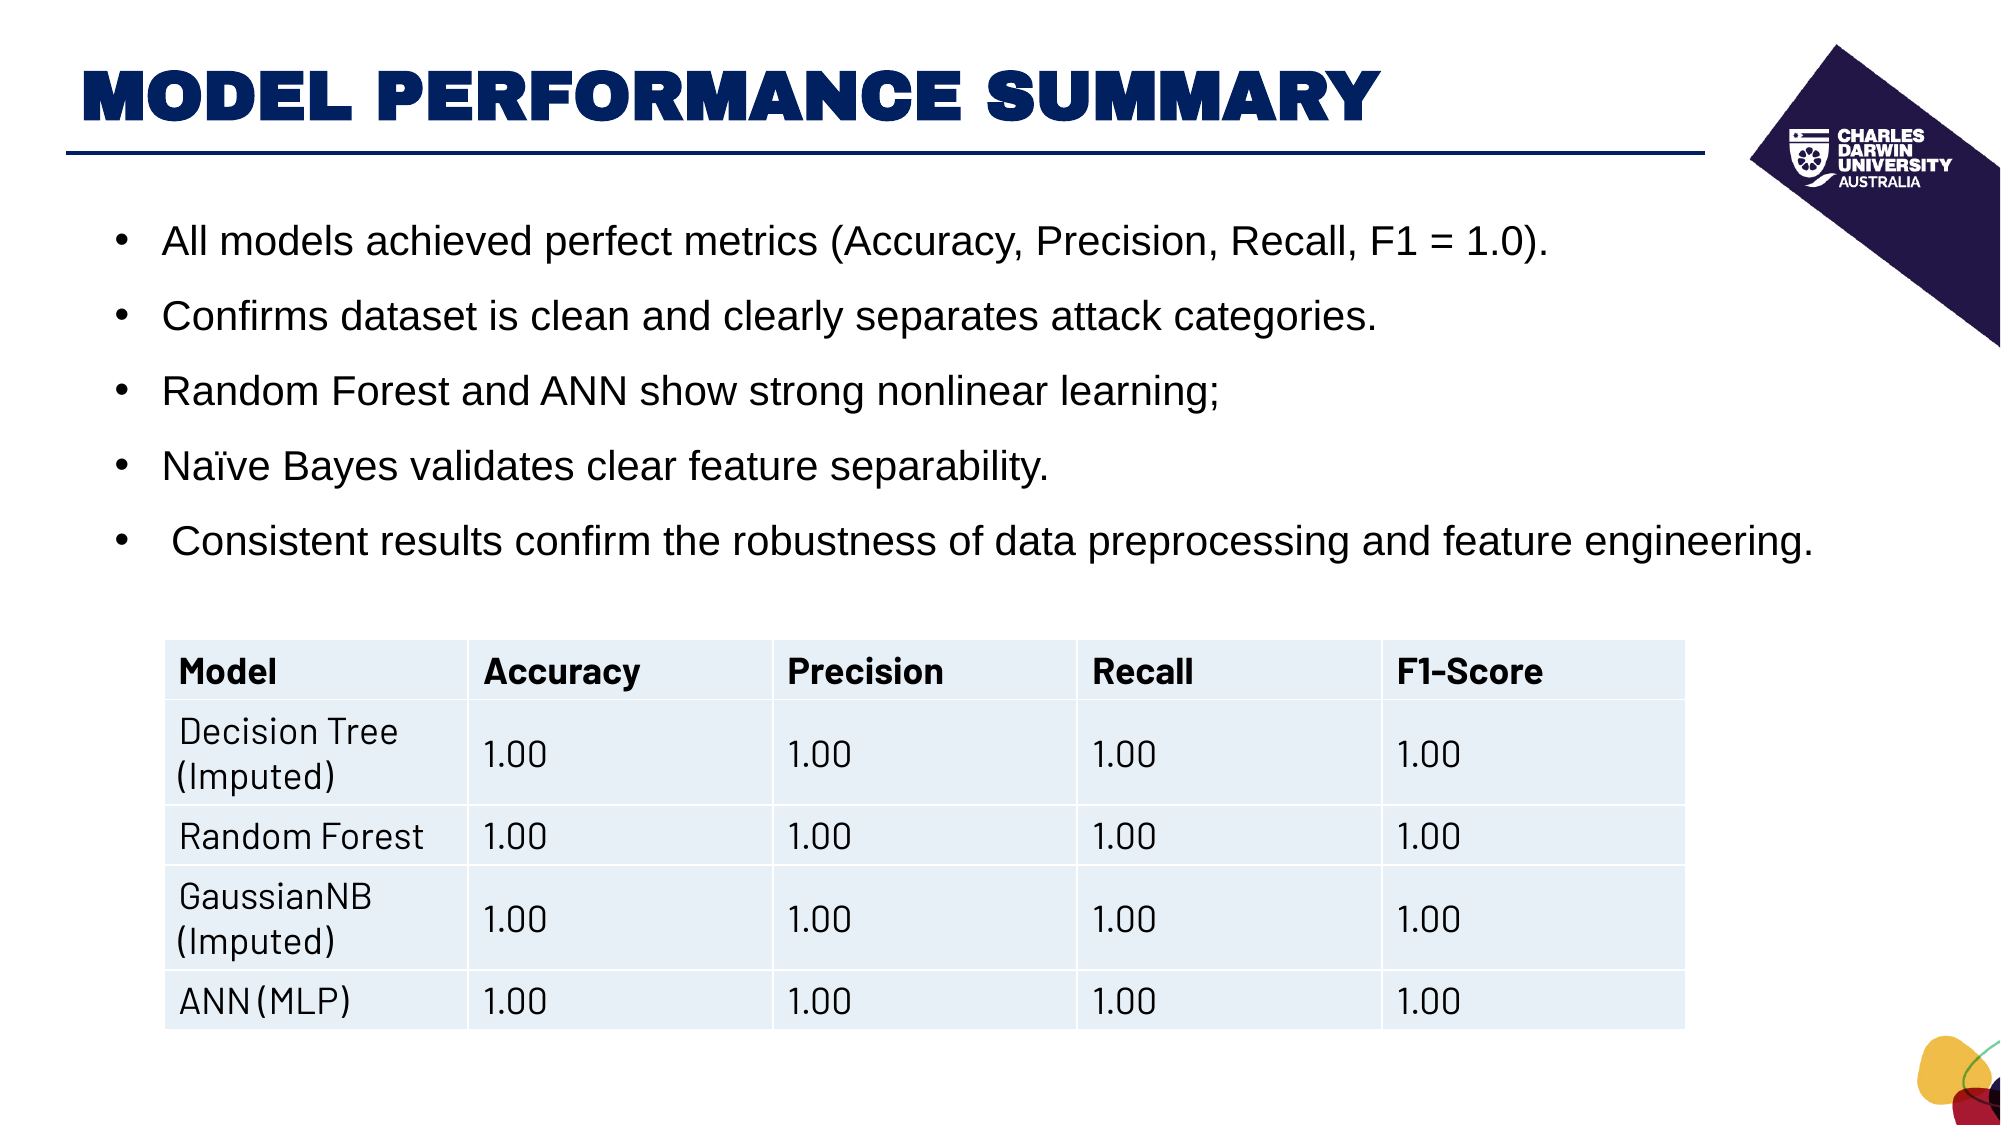

MODEL PERFORMANCE SUMMARY
All models achieved perfect metrics (Accuracy, Precision, Recall, F1 = 1.0).
Confirms dataset is clean and clearly separates attack categories.
Random Forest and ANN show strong nonlinear learning;
Naïve Bayes validates clear feature separability.
Consistent results confirm the robustness of data preprocessing and feature engineering.
| Model | Accuracy | Precision | Recall | F1-Score |
| --- | --- | --- | --- | --- |
| Decision Tree (Imputed) | 1.00 | 1.00 | 1.00 | 1.00 |
| Random Forest | 1.00 | 1.00 | 1.00 | 1.00 |
| GaussianNB (Imputed) | 1.00 | 1.00 | 1.00 | 1.00 |
| ANN (MLP) | 1.00 | 1.00 | 1.00 | 1.00 |